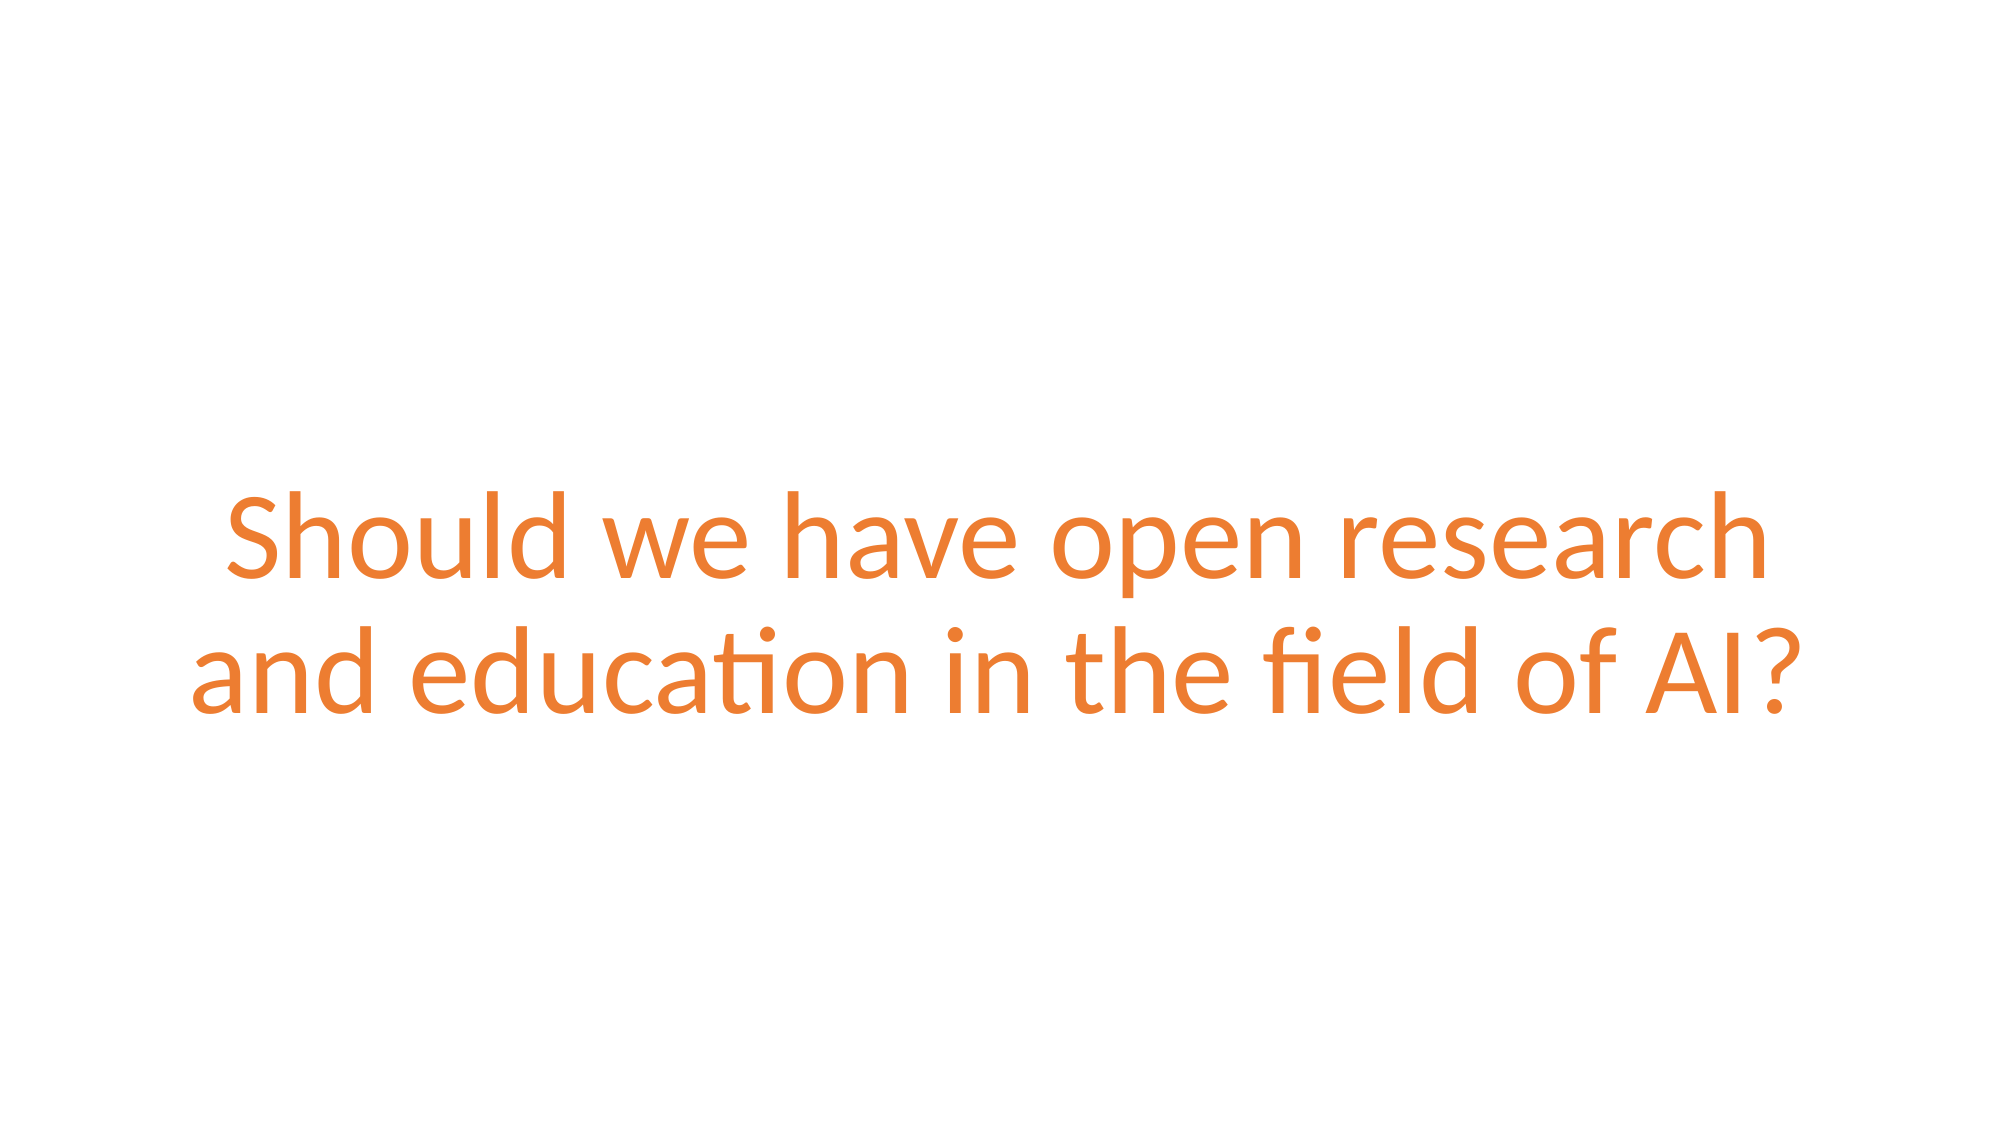

# Should we have open research and education in the field of AI?